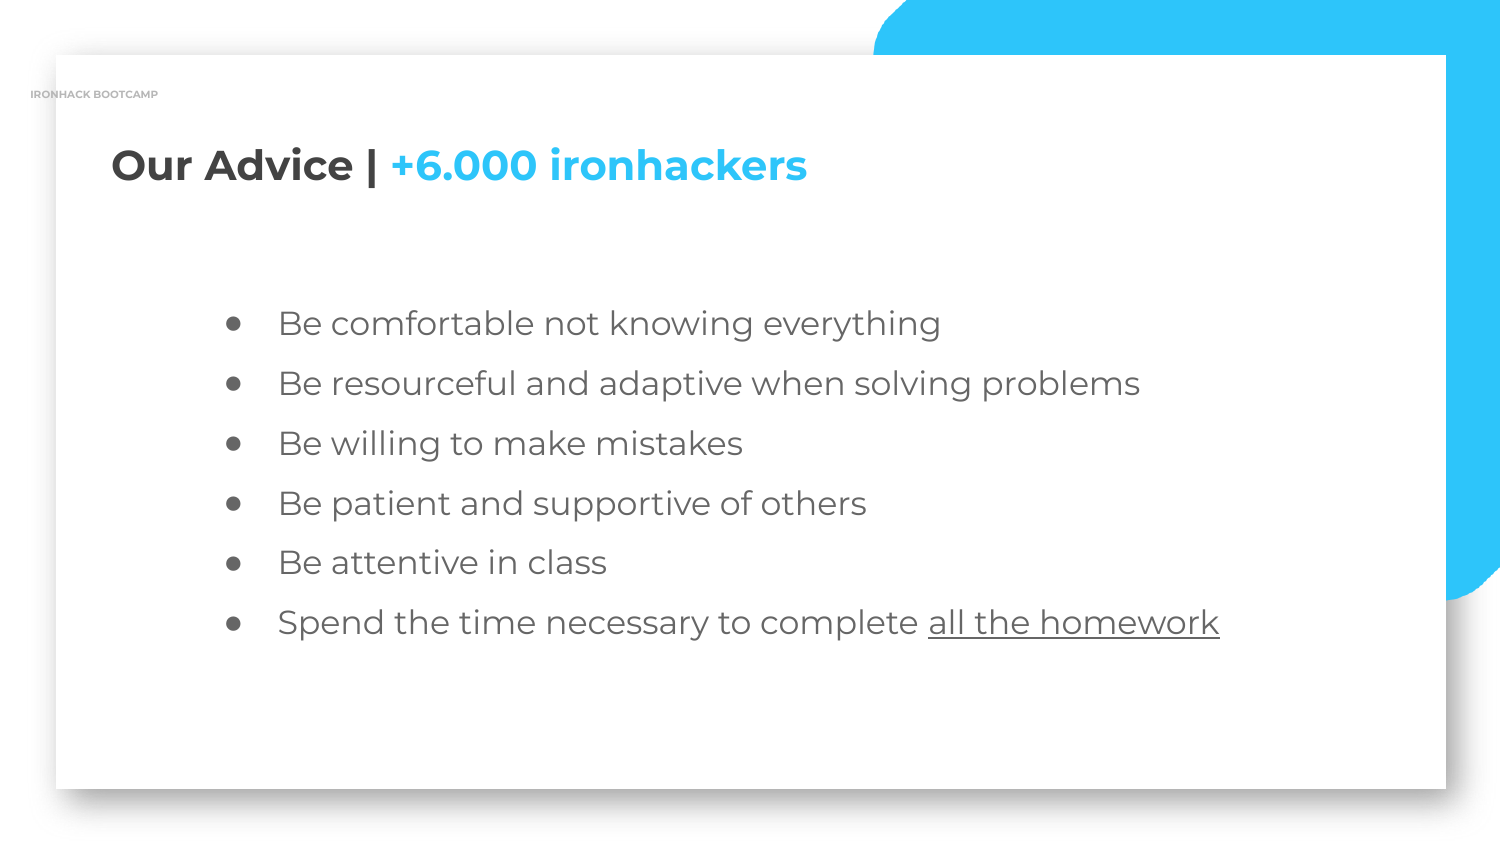

IRONHACK BOOTCAMP
Our Advice | +6.000 ironhackers
Be comfortable not knowing everything
Be resourceful and adaptive when solving problems
Be willing to make mistakes
Be patient and supportive of others
Be attentive in class
Spend the time necessary to complete all the homework